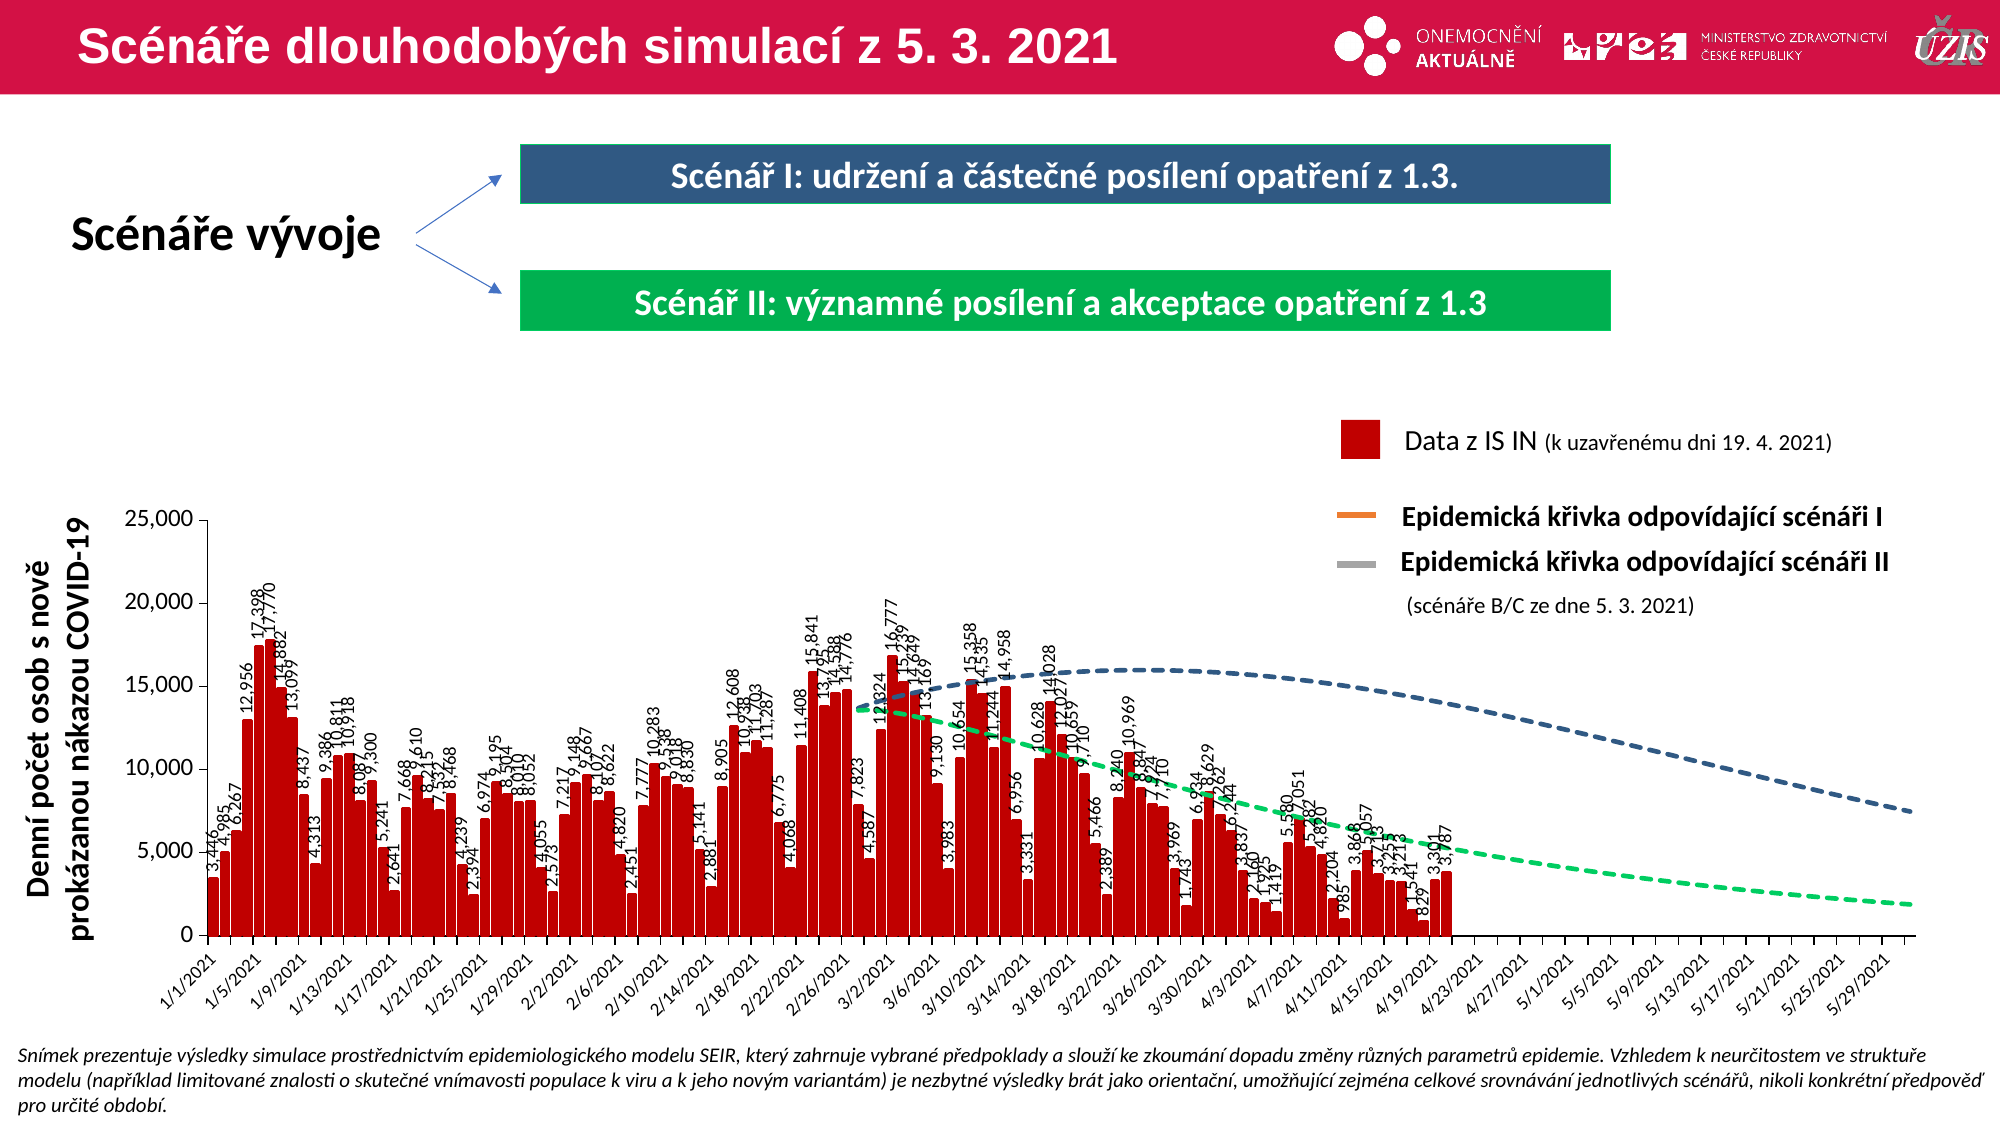

# Scénáře dlouhodobých simulací z 5. 3. 2021
Scénář I: udržení a částečné posílení opatření z 1.3.
Scénáře vývoje
Scénář II: významné posílení a akceptace opatření z 1.3
Data z IS IN (k uzavřenému dni 19. 4. 2021)

### Chart

| Category | Denní počet případů | model | 0,9 | 1,10 |
|---|---|---|---|---|
| 44166 | 5180.0 | None | None | None |
| 44167 | 4561.0 | None | None | None |
| 44168 | 4624.0 | None | None | None |
| 44169 | 4747.0 | None | None | None |
| 44170 | 3312.0 | None | None | None |
| 44171 | 1112.0 | None | None | None |
| 44172 | 4251.0 | None | None | None |
| 44173 | 5855.0 | None | None | None |
| 44174 | 6414.0 | None | None | None |
| 44175 | 5872.0 | None | None | None |
| 44176 | 6209.0 | None | None | None |
| 44177 | 3655.0 | None | None | None |
| 44178 | 1998.0 | None | None | None |
| 44179 | 5176.0 | None | None | None |
| 44180 | 7908.0 | None | None | None |
| 44181 | 8258.0 | None | None | None |
| 44182 | 7614.0 | None | None | None |
| 44183 | 8838.0 | None | None | None |
| 44184 | 5326.0 | None | None | None |
| 44185 | 3403.0 | None | None | None |
| 44186 | 7950.0 | None | None | None |
| 44187 | 10913.0 | None | None | None |
| 44188 | 14139.0 | None | None | None |
| 44189 | 4373.0 | None | None | None |
| 44190 | 2671.0 | None | None | None |
| 44191 | 3031.0 | None | None | None |
| 44192 | 3782.0 | None | None | None |
| 44193 | 10936.0 | None | None | None |
| 44194 | 16475.0 | None | None | None |
| 44195 | 17061.0 | None | None | None |
| 44196 | 13307.0 | None | None | None |
| 44197 | 3446.0 | None | None | None |
| 44198 | 4985.0 | None | None | None |
| 44199 | 6267.0 | None | None | None |
| 44200 | 12956.0 | None | None | None |
| 44201 | 17398.0 | None | None | None |
| 44202 | 17770.0 | None | None | None |
| 44203 | 14882.0 | None | None | None |
| 44204 | 13099.0 | None | None | None |
| 44205 | 8437.0 | None | None | None |
| 44206 | 4313.0 | None | None | None |
| 44207 | 9386.0 | None | None | None |
| 44208 | 10811.0 | None | None | None |
| 44209 | 10918.0 | None | None | None |
| 44210 | 8087.0 | None | None | None |
| 44211 | 9300.0 | None | None | None |
| 44212 | 5241.0 | None | None | None |
| 44213 | 2641.0 | None | None | None |
| 44214 | 7668.0 | None | None | None |
| 44215 | 9610.0 | None | None | None |
| 44216 | 8215.0 | None | None | None |
| 44217 | 7532.0 | None | None | None |
| 44218 | 8468.0 | None | None | None |
| 44219 | 4239.0 | None | None | None |
| 44220 | 2394.0 | None | None | None |
| 44221 | 6974.0 | None | None | None |
| 44222 | 9195.0 | None | None | None |
| 44223 | 8504.0 | None | None | None |
| 44224 | 8010.0 | None | None | None |
| 44225 | 8052.0 | None | None | None |
| 44226 | 4055.0 | None | None | None |
| 44227 | 2573.0 | None | None | None |
| 44228 | 7217.0 | None | None | None |
| 44229 | 9148.0 | None | None | None |
| 44230 | 9667.0 | None | None | None |
| 44231 | 8107.0 | None | None | None |
| 44232 | 8622.0 | None | None | None |
| 44233 | 4820.0 | None | None | None |
| 44234 | 2451.0 | None | None | None |
| 44235 | 7777.0 | None | None | None |
| 44236 | 10283.0 | None | None | None |
| 44237 | 9538.0 | None | None | None |
| 44238 | 9018.0 | None | None | None |
| 44239 | 8830.0 | None | None | None |
| 44240 | 5141.0 | None | None | None |
| 44241 | 2881.0 | None | None | None |
| 44242 | 8905.0 | None | None | None |
| 44243 | 12608.0 | None | None | None |
| 44244 | 10938.0 | None | None | None |
| 44245 | 11703.0 | None | None | None |
| 44246 | 11287.0 | None | None | None |
| 44247 | 6775.0 | None | None | None |
| 44248 | 4068.0 | None | None | None |
| 44249 | 11408.0 | None | None | None |
| 44250 | 15841.0 | None | None | None |
| 44251 | 13795.0 | None | None | None |
| 44252 | 14588.0 | None | None | None |
| 44253 | 14776.0 | None | None | None |
| 44254 | 7823.0 | None | 13703.864506279357 | 13565.398587364976 |
| 44255 | 4587.0 | None | 13947.74008588569 | 13597.620772138698 |
| 44256 | 12324.0 | None | 14149.224572367377 | 13548.918318527833 |
| 44257 | 16777.0 | None | 14326.576891725252 | 13455.93945754604 |
| 44258 | 15239.0 | None | 14488.17954040846 | 13336.90112074407 |
| 44259 | 14649.0 | None | 14637.899366013678 | 13201.041345989797 |
| 44260 | 13169.0 | None | 14777.570225779313 | 13053.250245753177 |
| 44261 | 9130.0 | None | 14908.125523135202 | 12896.31896176771 |
| 44262 | 3983.0 | None | 15030.10431287298 | 12732.020108445684 |
| 44263 | 10654.0 | None | 15143.871212440938 | 12561.620250351514 |
| 44264 | 15358.0 | None | 15249.708435749646 | 12386.119621972726 |
| 44265 | 14535.0 | None | 15347.852537893776 | 12206.36292069647 |
| 44266 | 11244.0 | None | 15438.5084430508 | 12023.090421835983 |
| 44267 | 14958.0 | None | 15521.854901498873 | 11836.962221911288 |
| 44268 | 6956.0 | None | 15598.047204516557 | 11648.570807348526 |
| 44269 | 3331.0 | None | 15667.219343999815 | 11458.448766482525 |
| 44270 | 10628.0 | None | 15729.486285115383 | 11267.074560520114 |
| 44271 | 14028.0 | None | 15784.946440134854 | 11074.877508179043 |
| 44272 | 12027.0 | None | 15833.68424829979 | 10882.242381785769 |
| 44273 | 10659.0 | None | 15875.77273873345 | 10689.513712989812 |
| 44274 | 9710.0 | None | 15911.275977467594 | 10496.999805791134 |
| 44275 | 5466.0 | None | 15940.25133399808 | 10304.976434519584 |
| 44276 | 2389.0 | None | 15962.751532762984 | 10113.69021224228 |
| 44277 | 8240.0 | None | 15978.826476964043 | 9923.361629071529 |
| 44278 | 10969.0 | None | 15988.524846726856 | 9734.18777207364 |
| 44279 | 8847.0 | None | 15991.895482380527 | 9546.344746865485 |
| 44280 | 7924.0 | None | 15988.988568335462 | 9359.989825699653 |
| 44281 | 7710.0 | None | 15979.856635033955 | 9175.26334872345 |
| 44282 | 3969.0 | None | 15964.555396758153 | 8992.2904050443 |
| 44283 | 1743.0 | None | 15943.144442406874 | 8811.18231897768 |
| 44284 | 6934.0 | None | 15915.687795159907 | 8632.03796493015 |
| 44285 | 8629.0 | None | 15882.254355530424 | 8454.944932144714 |
| 44286 | 7262.0 | None | 15842.918240841871 | 8279.980558243358 |
| 44287 | 6244.0 | None | 15797.759032757598 | 8107.212848282605 |
| 44288 | 3837.0 | None | 15746.861943193822 | 7936.701293970641 |
| 44289 | 2160.0 | None | 15690.317907782257 | 7768.497605815966 |
| 44290 | 1925.0 | None | 15628.22361502286 | 7602.64636929901 |
| 44291 | 1419.0 | None | 15560.681478374674 | 7439.18563467599 |
| 44292 | 5580.0 | None | 15487.799557761642 | 7278.147448726701 |
| 44293 | 7051.0 | None | 15409.691436308502 | 7119.558335628359 |
| 44294 | 5282.0 | None | 15326.476057554019 | 6963.439733158816 |
| 44295 | 4820.0 | None | 15238.277527902354 | 6809.808389586721 |
| 44296 | 2204.0 | None | 15145.22488865537 | 6658.6767258769 |
| 44297 | 985.0 | None | 15047.451861607735 | 6510.053167211635 |
| 44298 | 3868.0 | None | 14945.09657187364 | 6363.942447288402 |
| 44299 | 5057.0 | None | 14838.30125133942 | 6220.345888390614 |
| 44300 | 3713.0 | None | 14727.211925893771 | 6079.261659829044 |
| 44301 | 3255.0 | None | 14611.978089370503 | 5940.68501700896 |
| 44302 | 3213.0 | None | 14492.752366941924 | 5804.608523083503 |
| 44303 | 1541.0 | None | 14369.690170521166 | 5671.022254900769 |
| 44304 | 829.0 | None | 14242.94934856431 | 5539.913994734546 |
| 44305 | 3301.0 | None | 14112.689832506207 | 5411.269409101447 |
| 44306 | 3787.0 | None | 13979.073281914618 | 5285.072215806259 |
| 44307 | None | None | 13842.262730304588 | 5161.304340218661 |
| 44308 | None | None | 13702.422233416957 | 5039.946061665123 |
| 44309 | None | None | 13559.716521630915 | 4920.97615071681 |
| 44310 | None | None | 13414.310658050177 | 4804.371998065591 |
| 44311 | None | None | 13266.369703674438 | 4690.109735603539 |
| 44312 | None | None | 13116.05839094302 | 4578.164350255089 |
| 44313 | None | None | 12963.540806815072 | 4468.509791053662 |
| 44314 | None | None | 12808.980086430933 | 4361.119069904916 |
| 44315 | None | None | 12652.53811828232 | 4255.9643564357075 |
| 44316 | None | None | 12494.375261704727 | 4153.017067290396 |
| 44317 | None | None | 12334.650077394488 | 4052.2479502035376 |
| 44318 | None | None | 12173.519071545517 | 3953.6271631495847 |
| 44319 | None | None | 12011.13645409658 | 3857.1243488453674 |
| 44320 | None | None | 11847.653911480365 | 3762.7087048593494 |
| 44321 | None | None | 11683.220394169555 | 3670.3490495624683 |
| 44322 | None | None | 11517.98191922416 | 3580.0138841385356 |
| 44323 | None | None | 11352.08138795762 | 3491.6714508571886 |
| 44324 | None | None | 11185.658418757575 | 3405.289787799143 |
| 44325 | None | None | 11018.849195020563 | 3320.836780211638 |
| 44326 | None | None | 10851.78632808833 | 3238.2802086613838 |
| 44327 | None | None | 10684.598735007381 | 3157.58779414277 |
| 44328 | None | None | 10517.41153087225 | 3078.727240290488 |
| 44329 | None | None | 10350.34593545749 | 3001.666272837863 |
| 44330 | None | None | 10183.519193792981 | 2926.3726764550584 |
| 44331 | None | None | 10017.044510292133 | 2852.8143290947587 |
| 44332 | None | None | 9851.030996002508 | 2780.9592339668447 |
| 44333 | None | None | 9685.583628513621 | 2710.7755492580272 |
| 44334 | None | None | 9520.803224026575 | 2642.2316157071173 |
| 44335 | None | None | 9356.786421064957 | 2575.295982141782 |
| 44336 | None | None | 9193.62567528571 | 2509.937429078011 |
| 44337 | None | None | 9031.409264832224 | 2446.124990479197 |
| 44338 | None | None | 8870.221305659757 | 2383.827973767664 |
| 44339 | None | None | 8710.141776254777 | 2323.015978177535 |
| 44340 | None | None | 8551.246551165124 | 2263.6589115341962 |
| 44341 | None | None | 8393.607442756635 | 2205.727005541997 |
| 44342 | None | None | 8237.292250613502 | 2149.190829658527 |
| 44343 | None | None | 8082.364818004467 | 2094.021303630475 |
| 44344 | None | None | 7928.885094844276 | 2040.1897087630277 |
| 44345 | None | None | 7776.9092065893965 | 1987.667697991727 |
| 44346 | None | None | 7626.489528519047 | 1936.4273048228154 |
| 44347 | None | None | 7477.674764866164 | 1886.4409512053298 |
Epidemická křivka odpovídající scénáři I
Epidemická křivka odpovídající scénáři II
(scénáře B/C ze dne 5. 3. 2021)
Denní počet osob s nově prokázanou nákazou COVID-19
Snímek prezentuje výsledky simulace prostřednictvím epidemiologického modelu SEIR, který zahrnuje vybrané předpoklady a slouží ke zkoumání dopadu změny různých parametrů epidemie. Vzhledem k neurčitostem ve struktuře modelu (například limitované znalosti o skutečné vnímavosti populace k viru a k jeho novým variantám) je nezbytné výsledky brát jako orientační, umožňující zejména celkové srovnávání jednotlivých scénářů, nikoli konkrétní předpověď pro určité období.